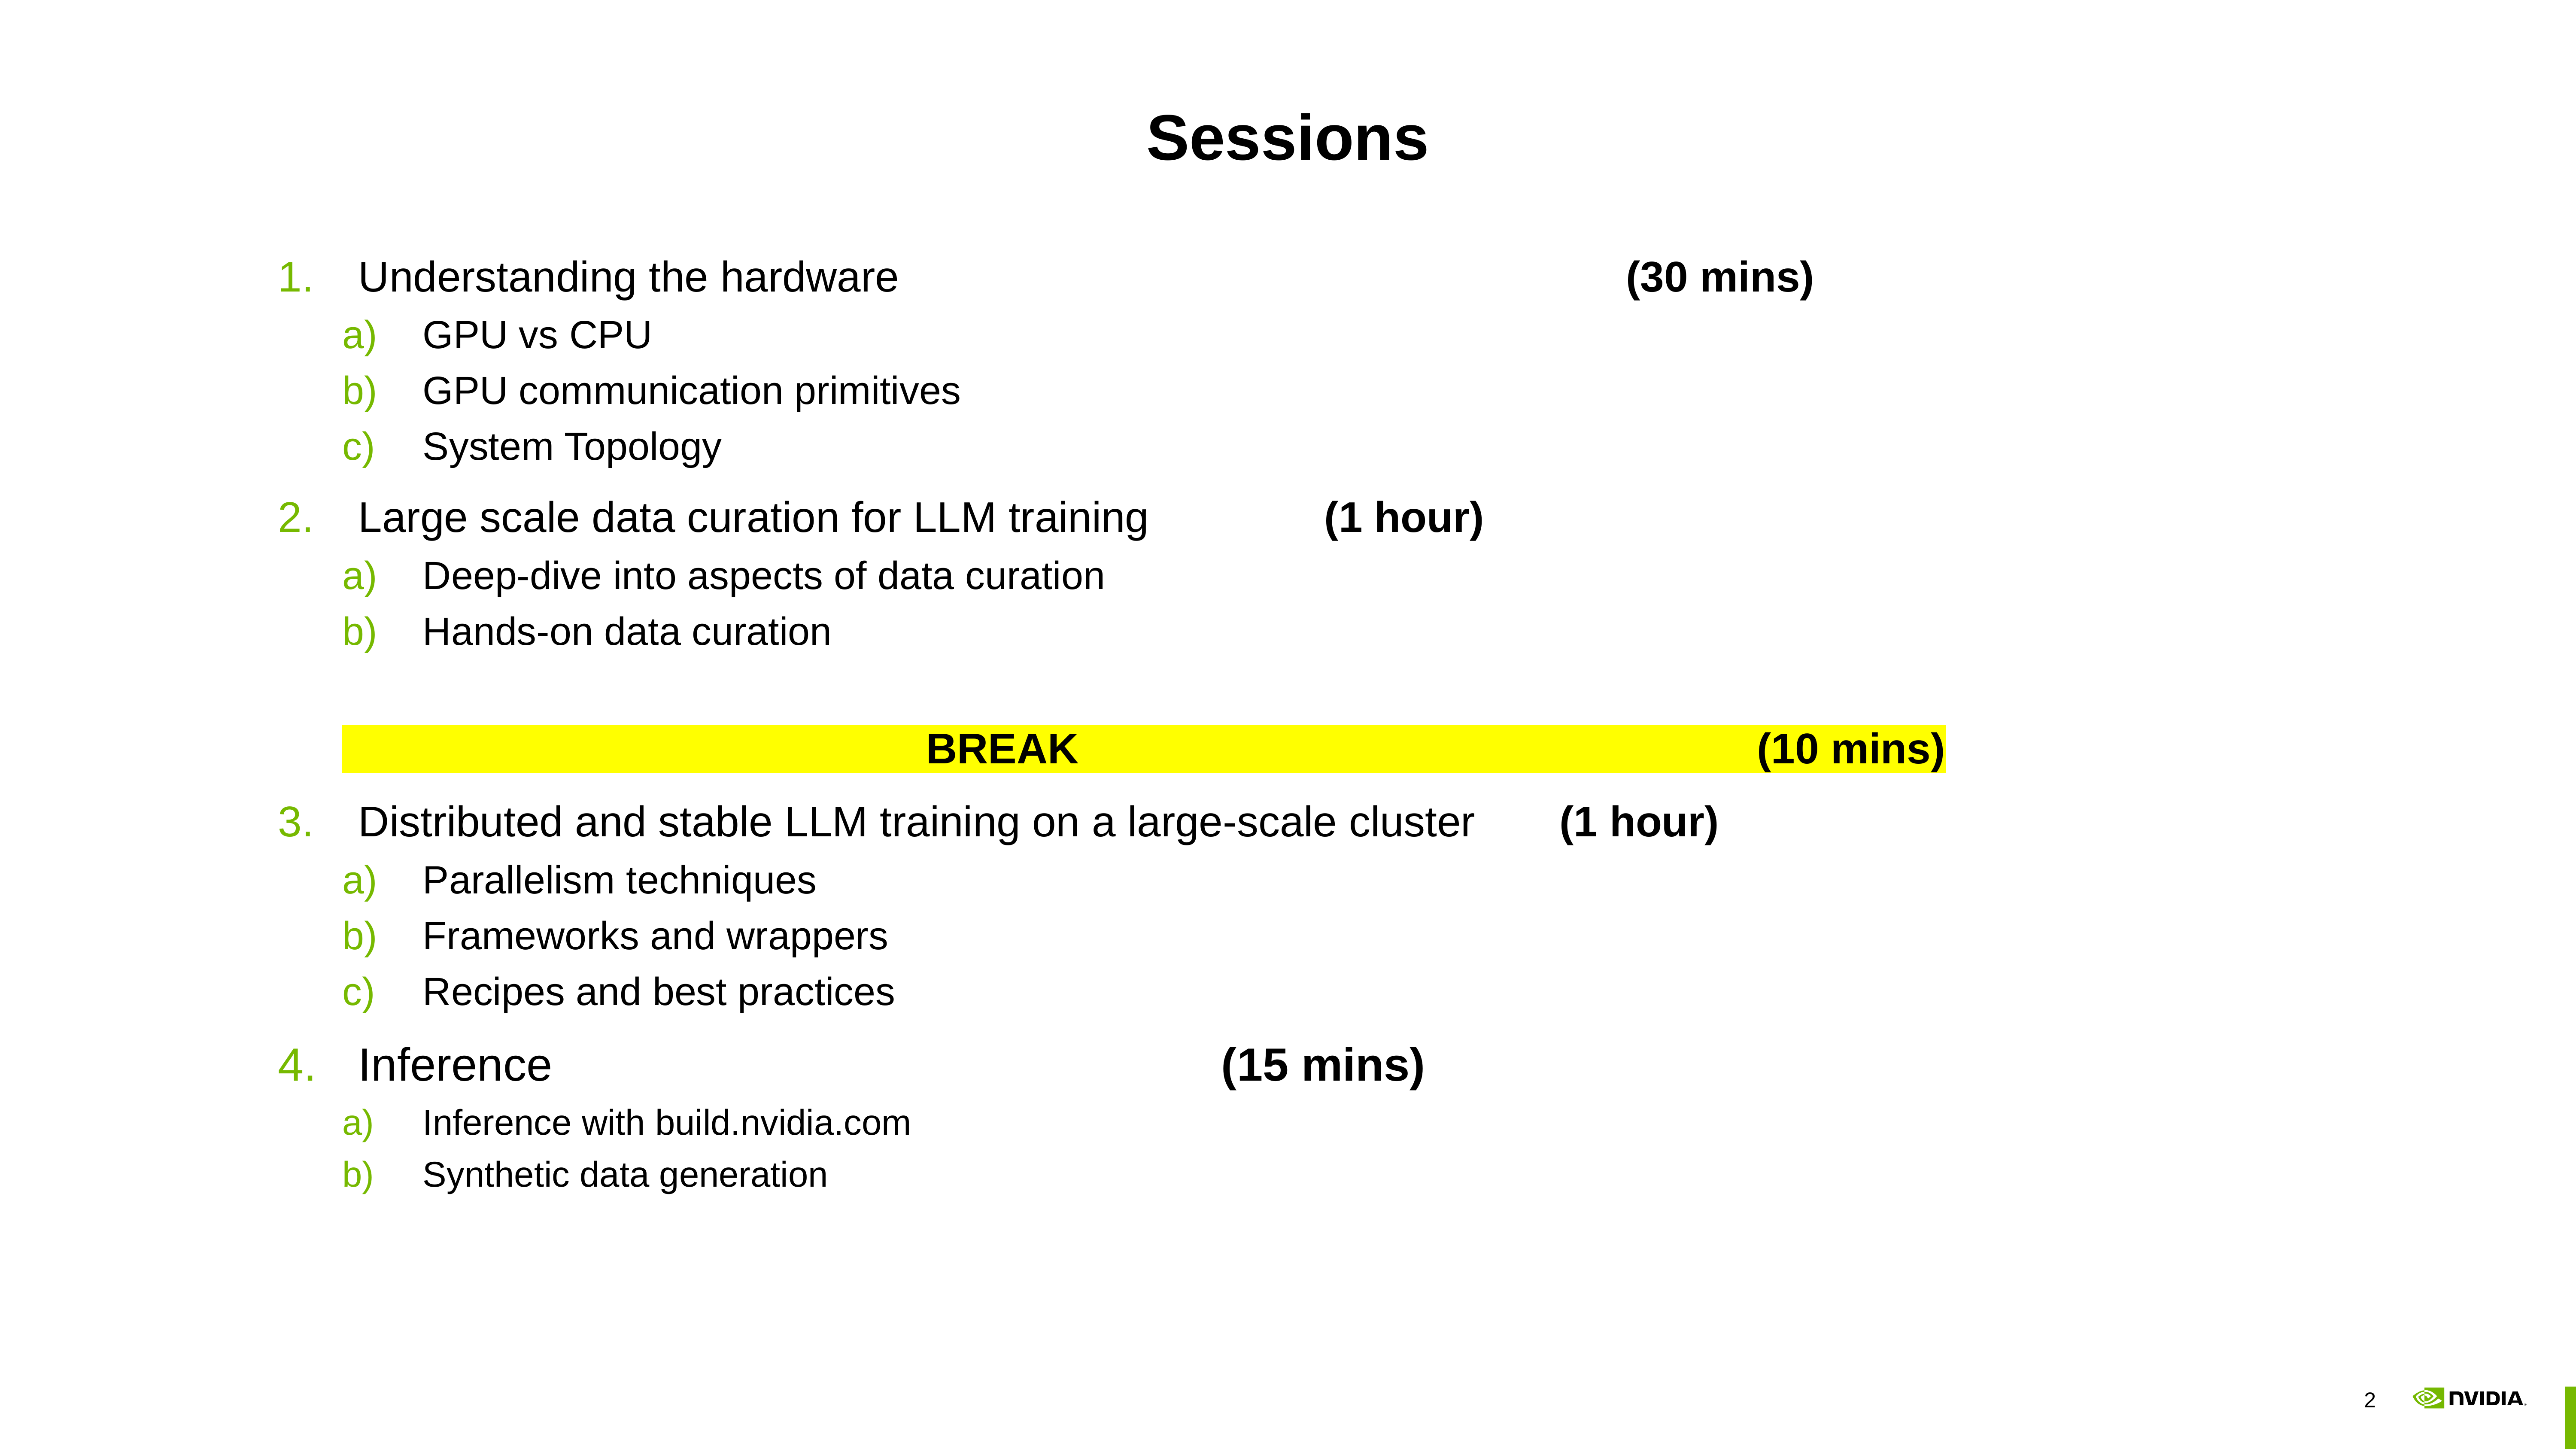

Large scale data curation for LLM training
# Sessions
Large scale data curation for LLM training (1 hour)
Understanding the hardware                                                             (30 mins)
GPU vs CPU
GPU communication primitives
System Topology
Large scale data curation for LLM training 			(1 hour)
Deep-dive into aspects of data curation
Hands-on data curation

                                                 BREAK                                                         (10 mins)
Distributed and stable LLM training on a large-scale cluster       (1 hour)
Parallelism techniques
Frameworks and wrappers
Recipes and best practices
Inference 				                                (15 mins)
Inference with build.nvidia.com
Synthetic data generation